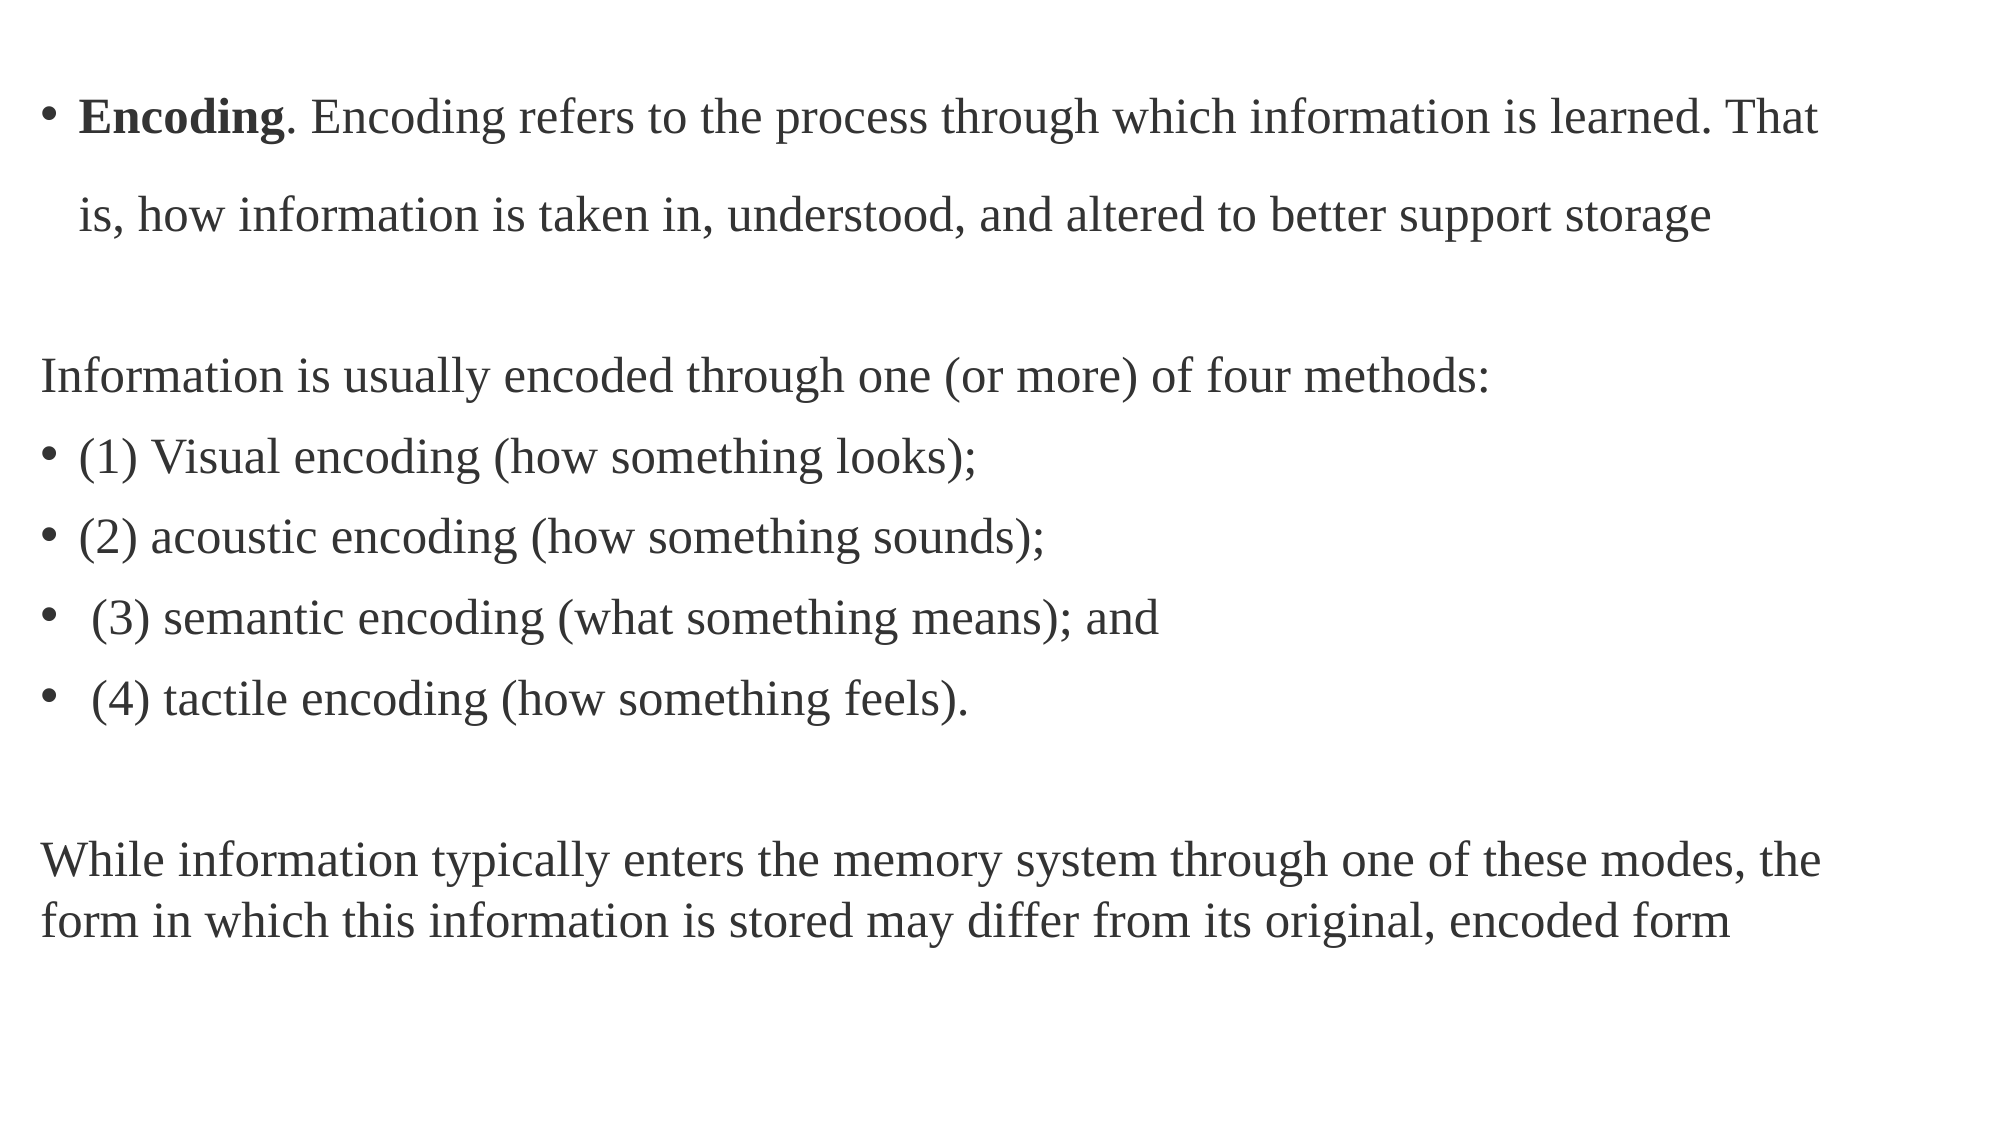

Encoding. Encoding refers to the process through which information is learned. That is, how information is taken in, understood, and altered to better support storage

Information is usually encoded through one (or more) of four methods:
(1) Visual encoding (how something looks);
(2) acoustic encoding (how something sounds);
 (3) semantic encoding (what something means); and
 (4) tactile encoding (how something feels).

While information typically enters the memory system through one of these modes, the form in which this information is stored may differ from its original, encoded form

#